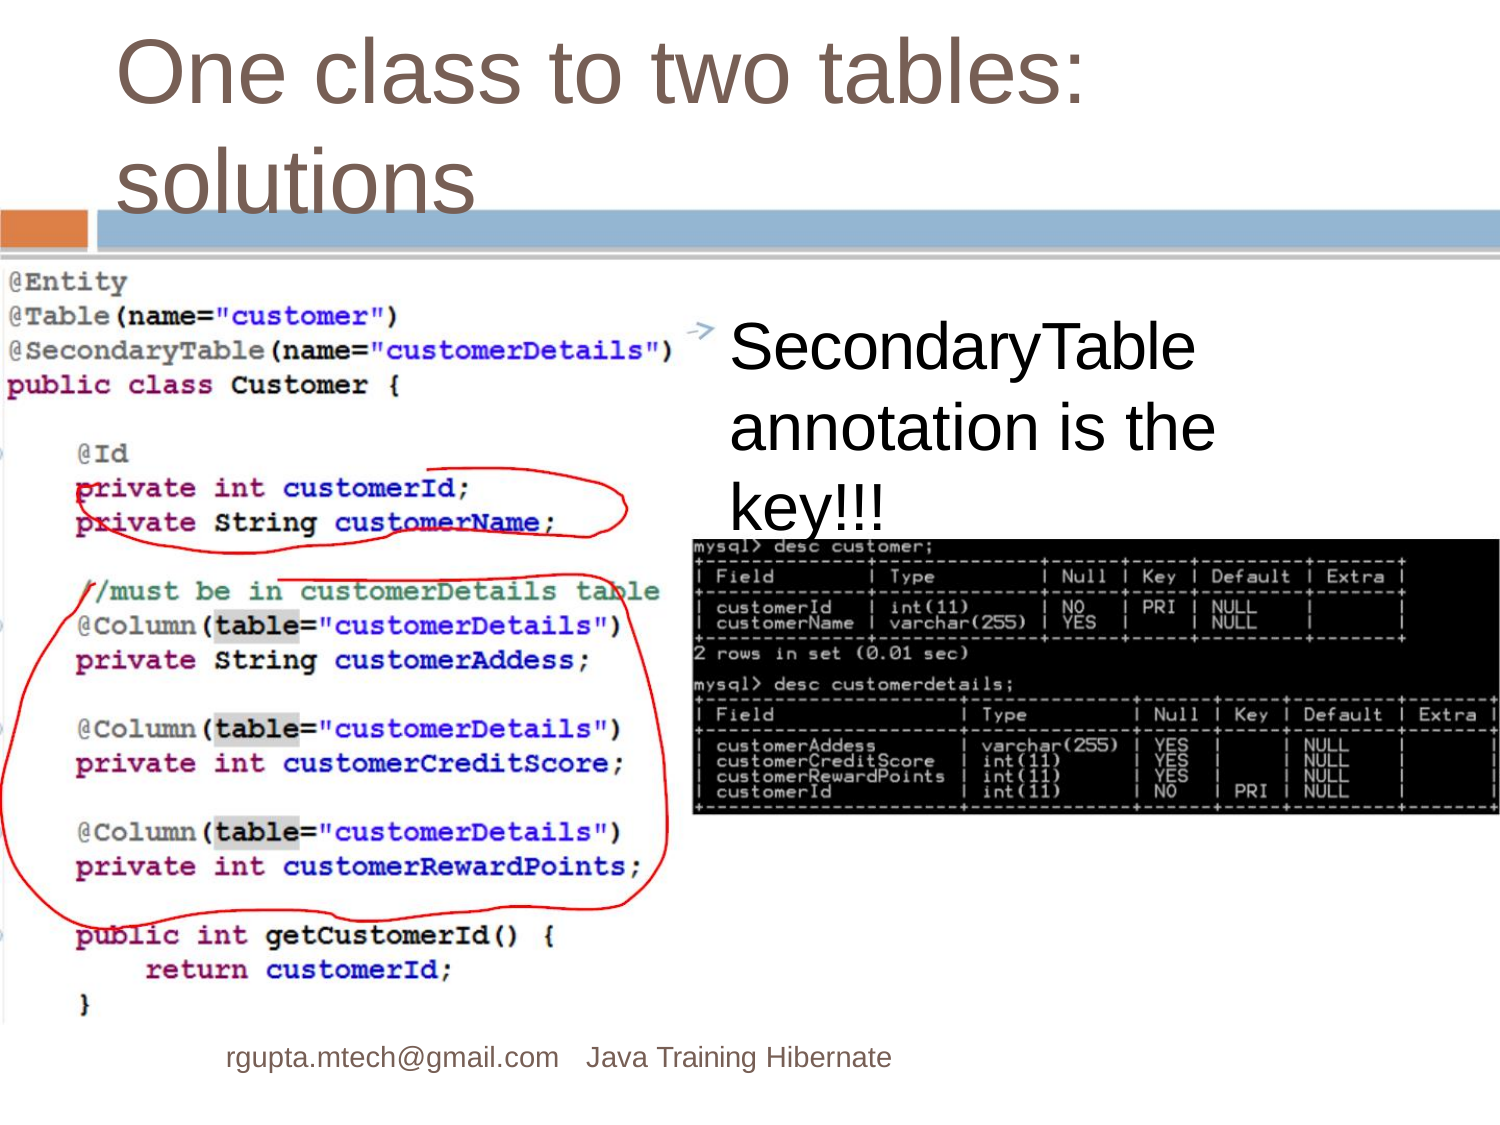

One class to two tables:
solutions
SecondaryTable
annotation is the
key!!!
rgupta.mtech@gmail.com Java Training Hibernate